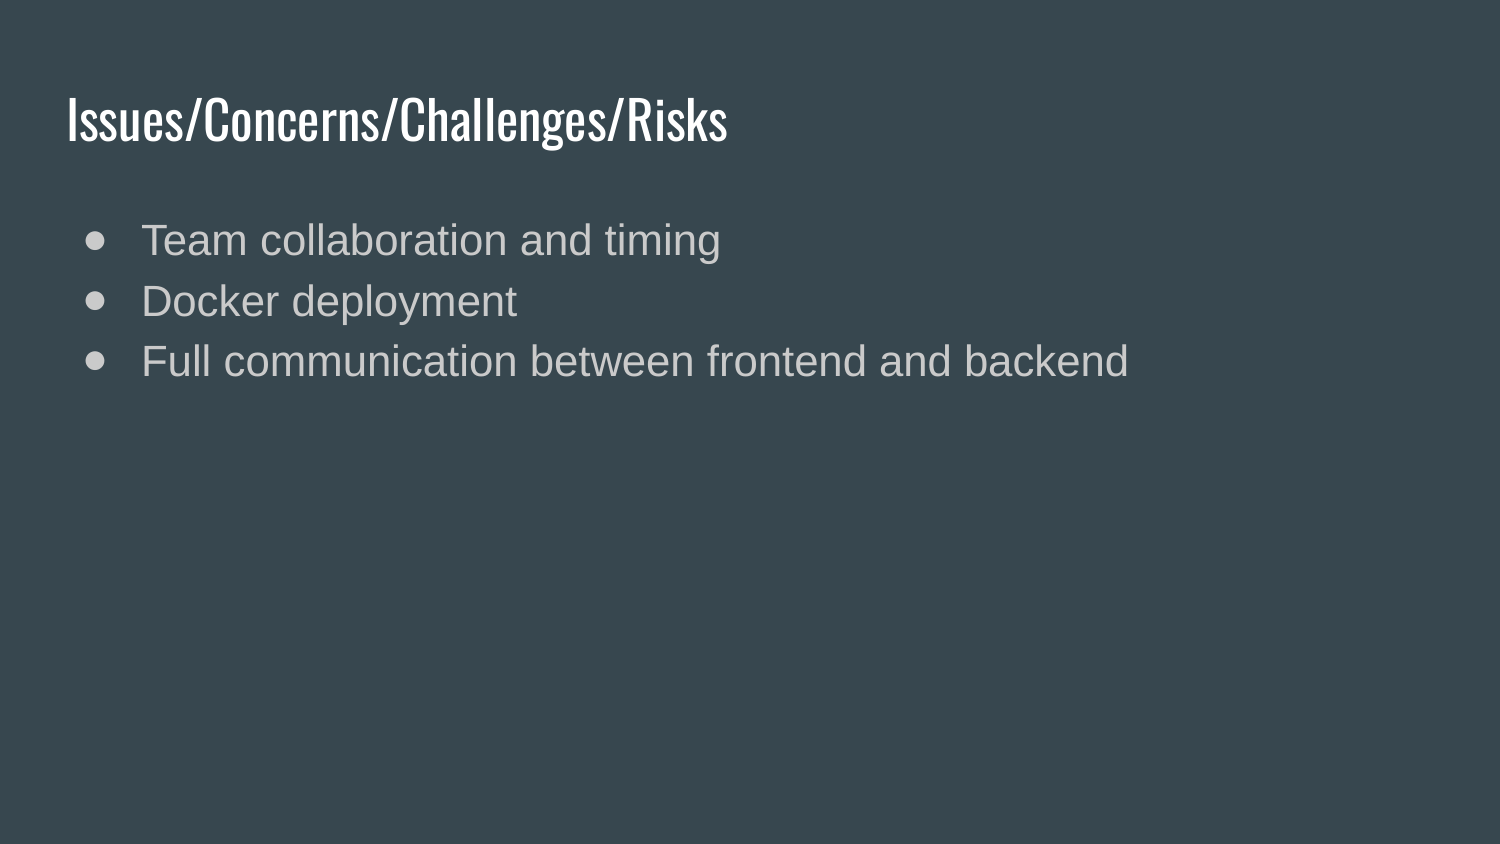

# Issues/Concerns/Challenges/Risks
Team collaboration and timing
Docker deployment
Full communication between frontend and backend